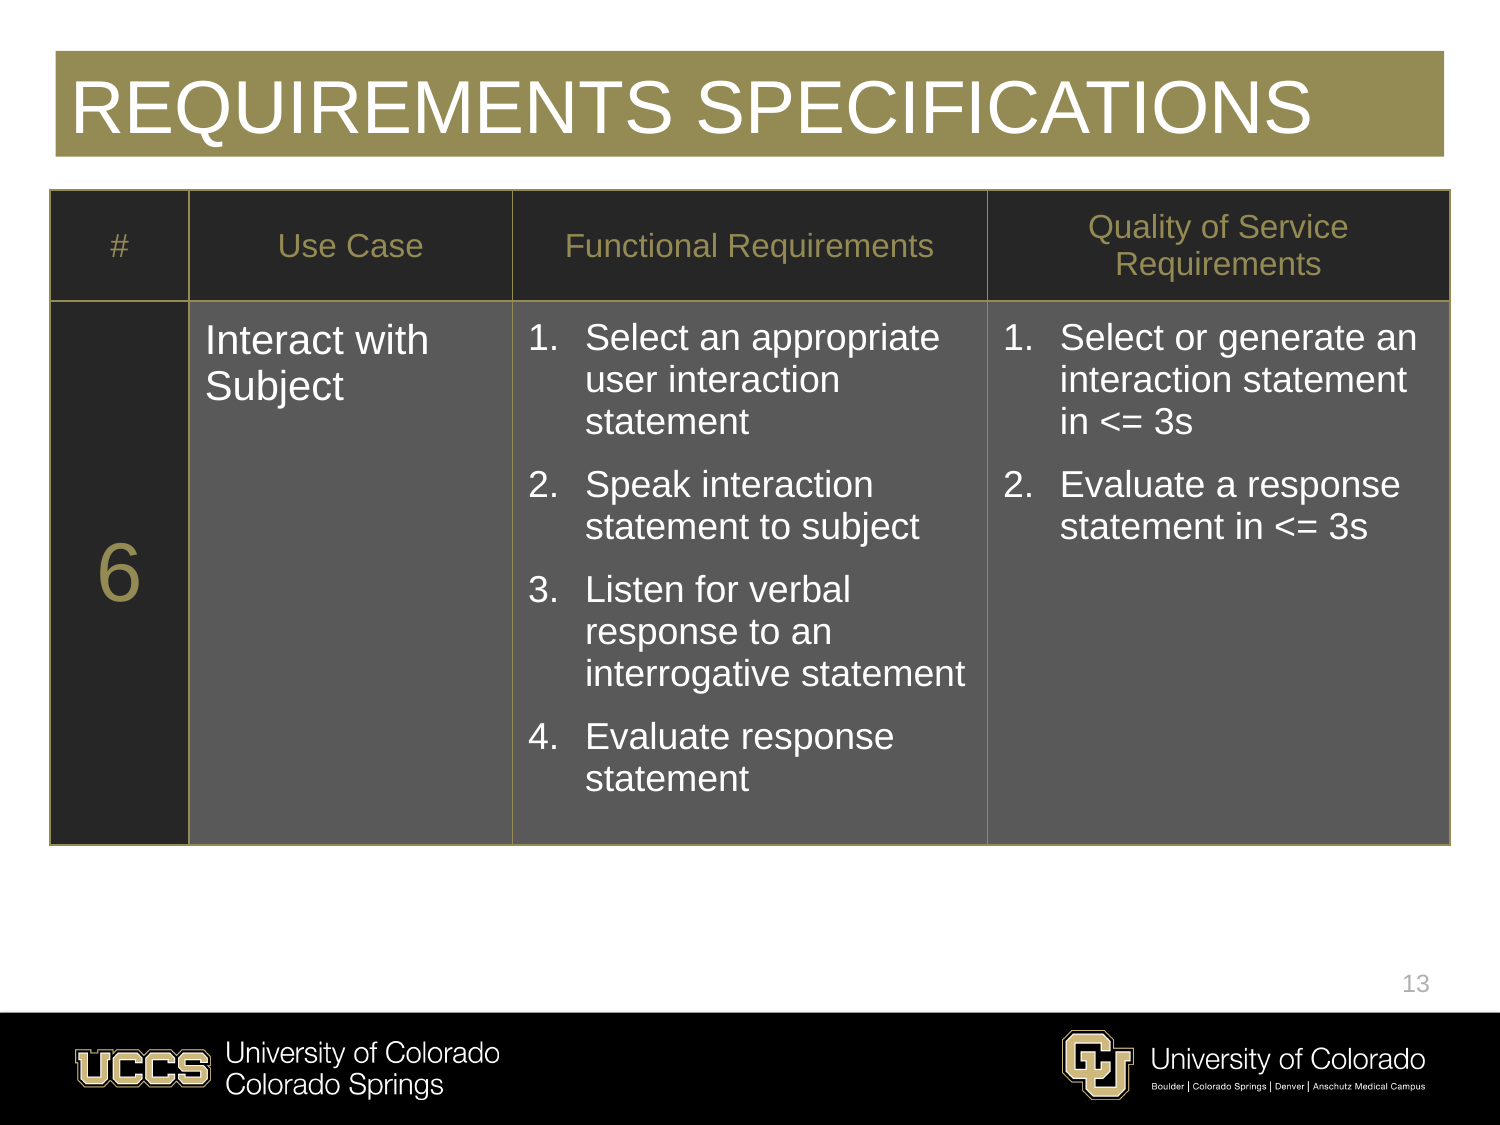

# REQUIREMENTS SPECIFICATIONS
| # | Use Case | Functional Requirements | Quality of Service Requirements |
| --- | --- | --- | --- |
| 6 | Interact with Subject | Select an appropriate user interaction statement Speak interaction statement to subject Listen for verbal response to an interrogative statement Evaluate response statement | Select or generate an interaction statement in <= 3s Evaluate a response statement in <= 3s |
13